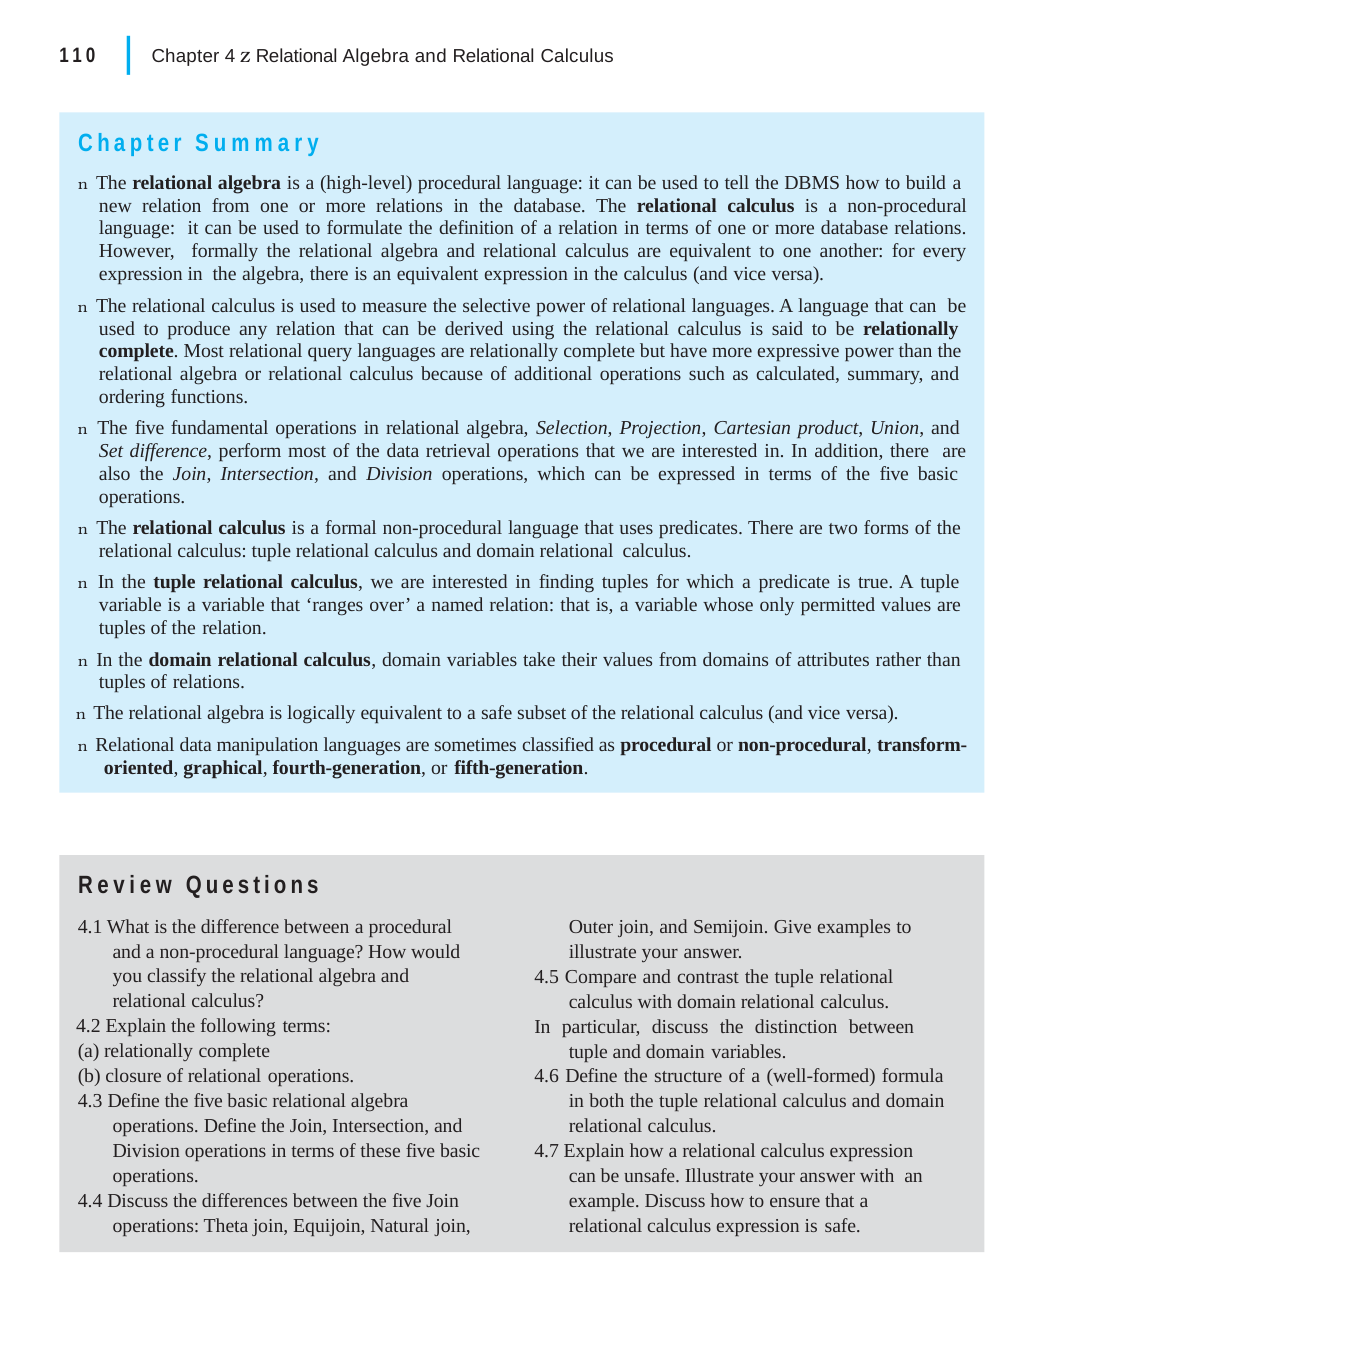

|
110	Chapter 4 z Relational Algebra and Relational Calculus
Chapter Summary
n The relational algebra is a (high-level) procedural language: it can be used to tell the DBMS how to build a  new relation from one or more relations in the database. The relational calculus is a non-procedural language:  it can be used to formulate the definition of a relation in terms of one or more database relations. However,  formally the relational algebra and relational calculus are equivalent to one another: for every expression in  the algebra, there is an equivalent expression in the calculus (and vice versa).
n The relational calculus is used to measure the selective power of relational languages. A language that can  be used to produce any relation that can be derived using the relational calculus is said to be relationally  complete. Most relational query languages are relationally complete but have more expressive power than the  relational algebra or relational calculus because of additional operations such as calculated, summary, and  ordering functions.
n The five fundamental operations in relational algebra, Selection, Projection, Cartesian product, Union, and  Set difference, perform most of the data retrieval operations that we are interested in. In addition, there  are also the Join, Intersection, and Division operations, which can be expressed in terms of the five basic  operations.
n The relational calculus is a formal non-procedural language that uses predicates. There are two forms of the  relational calculus: tuple relational calculus and domain relational calculus.
n In the tuple relational calculus, we are interested in finding tuples for which a predicate is true. A tuple  variable is a variable that ‘ranges over’ a named relation: that is, a variable whose only permitted values are  tuples of the relation.
n In the domain relational calculus, domain variables take their values from domains of attributes rather than  tuples of relations.
n The relational algebra is logically equivalent to a safe subset of the relational calculus (and vice versa).
n Relational data manipulation languages are sometimes classified as procedural or non-procedural, transform-  oriented, graphical, fourth-generation, or fifth-generation.

Review Questions
4.1 What is the difference between a procedural  and a non-procedural language? How would  you classify the relational algebra and  relational calculus?
4.2 Explain the following terms:
(a) relationally complete
(b) closure of relational operations.
4.3 Define the five basic relational algebra  operations. Define the Join, Intersection, and  Division operations in terms of these five basic  operations.
4.4 Discuss the differences between the five Join  operations: Theta join, Equijoin, Natural join,
Outer join, and Semijoin. Give examples to  illustrate your answer.
4.5 Compare and contrast the tuple relational  calculus with domain relational calculus.
In particular, discuss the distinction between  tuple and domain variables.
4.6 Define the structure of a (well-formed) formula  in both the tuple relational calculus and domain  relational calculus.
4.7 Explain how a relational calculus expression  can be unsafe. Illustrate your answer with  an example. Discuss how to ensure that a  relational calculus expression is safe.